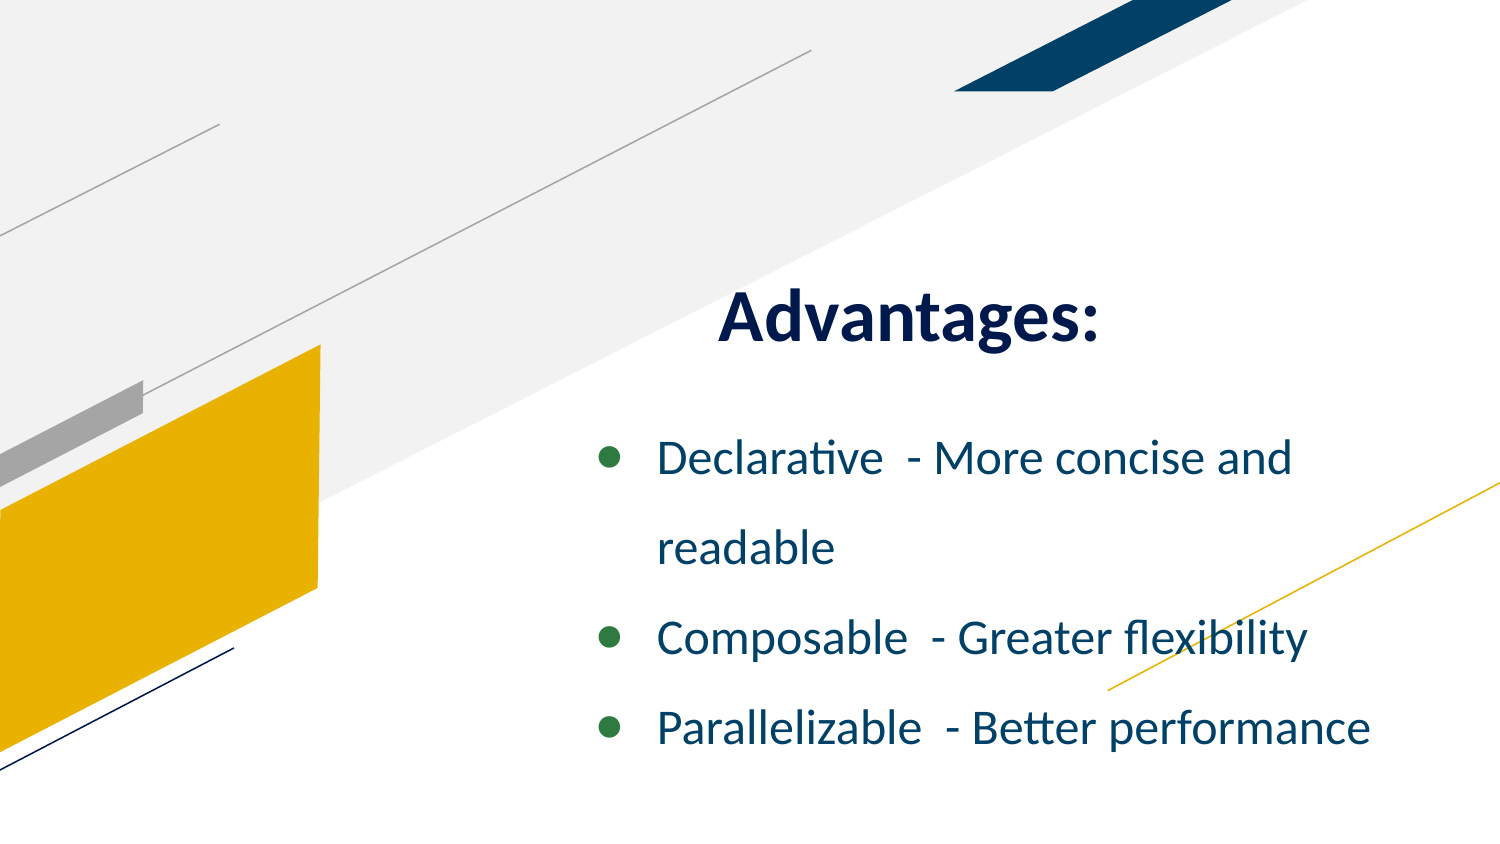

# Advantages:
Declarative  - More concise and readable
Composable  - Greater flexibility
Parallelizable  - Better performance